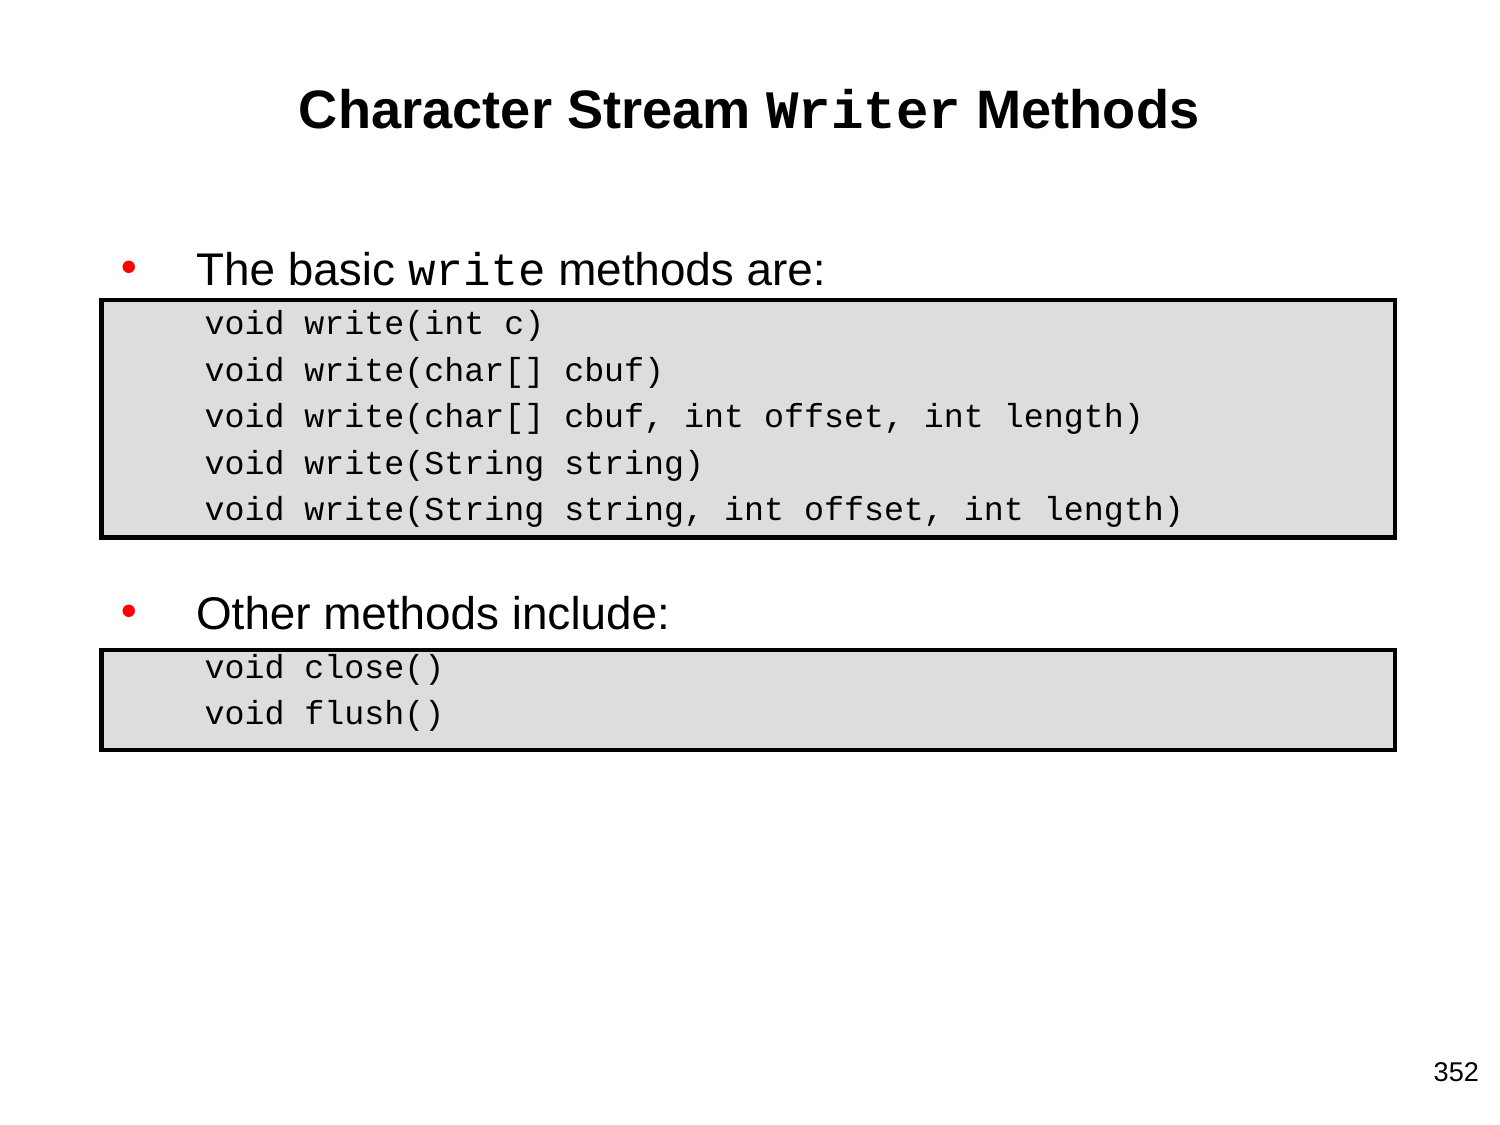

# Character Stream Writer Methods
The basic write methods are:
     void write(int c)
     void write(char[] cbuf)
     void write(char[] cbuf, int offset, int length)
     void write(String string)
     void write(String string, int offset, int length)

Other methods include:
     void close()
     void flush()

352